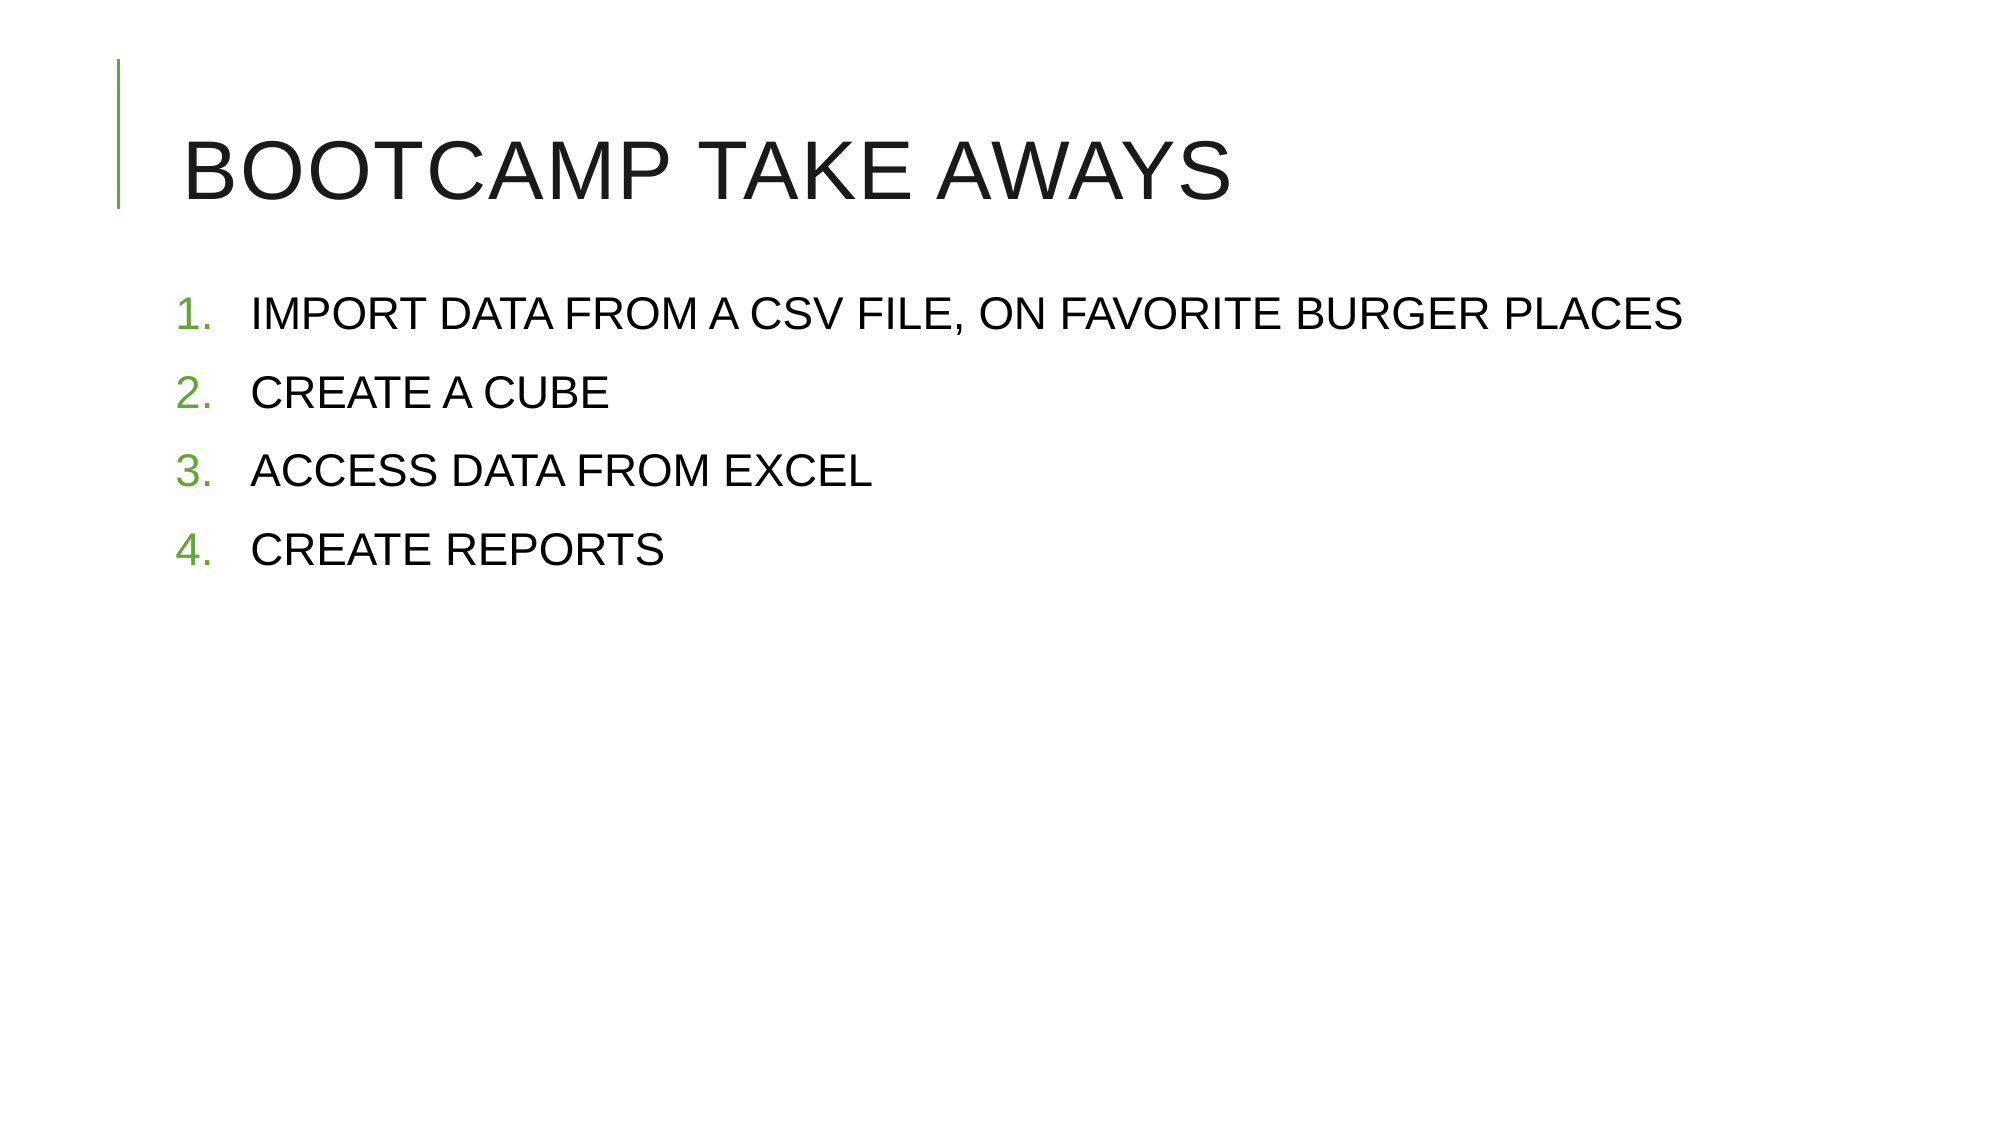

# BOOTCAMP TAKE AWAYS
IMPORT DATA FROM A CSV FILE, ON FAVORITE BURGER PLACES
CREATE A CUBE
ACCESS DATA FROM EXCEL
CREATE REPORTS